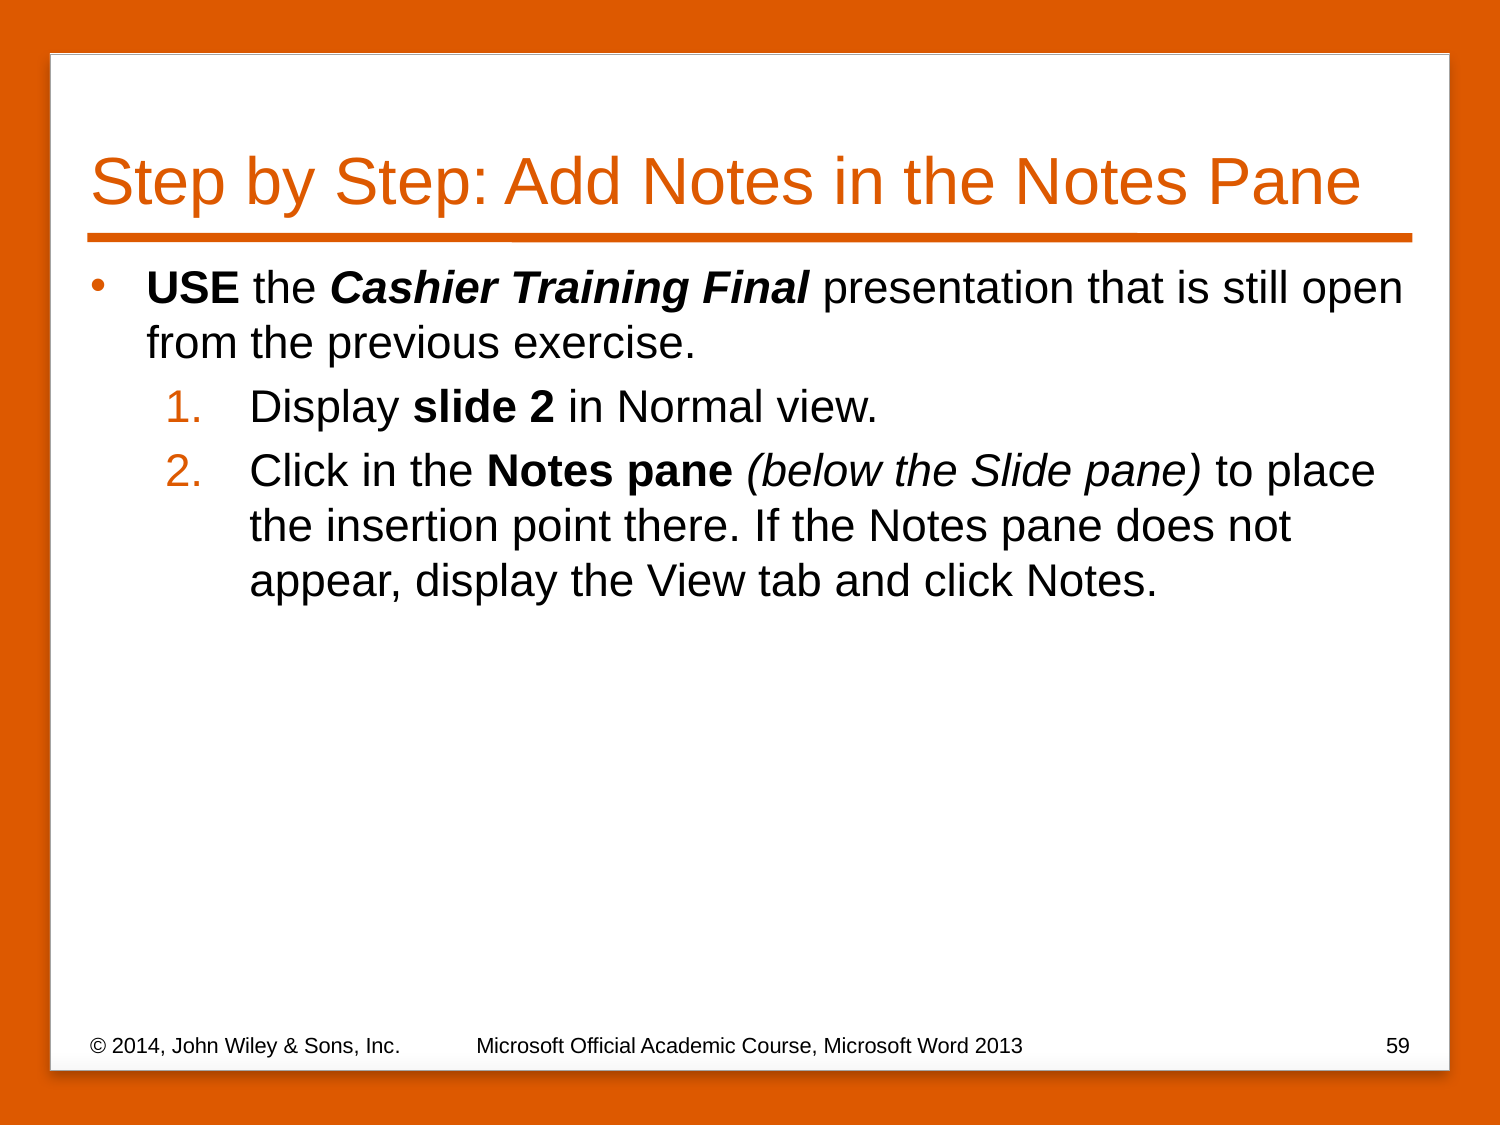

# Step by Step: Add Notes in the Notes Pane
USE the Cashier Training Final presentation that is still open from the previous exercise.
Display slide 2 in Normal view.
Click in the Notes pane (below the Slide pane) to place the insertion point there. If the Notes pane does not appear, display the View tab and click Notes.
© 2014, John Wiley & Sons, Inc.
Microsoft Official Academic Course, Microsoft Word 2013
59